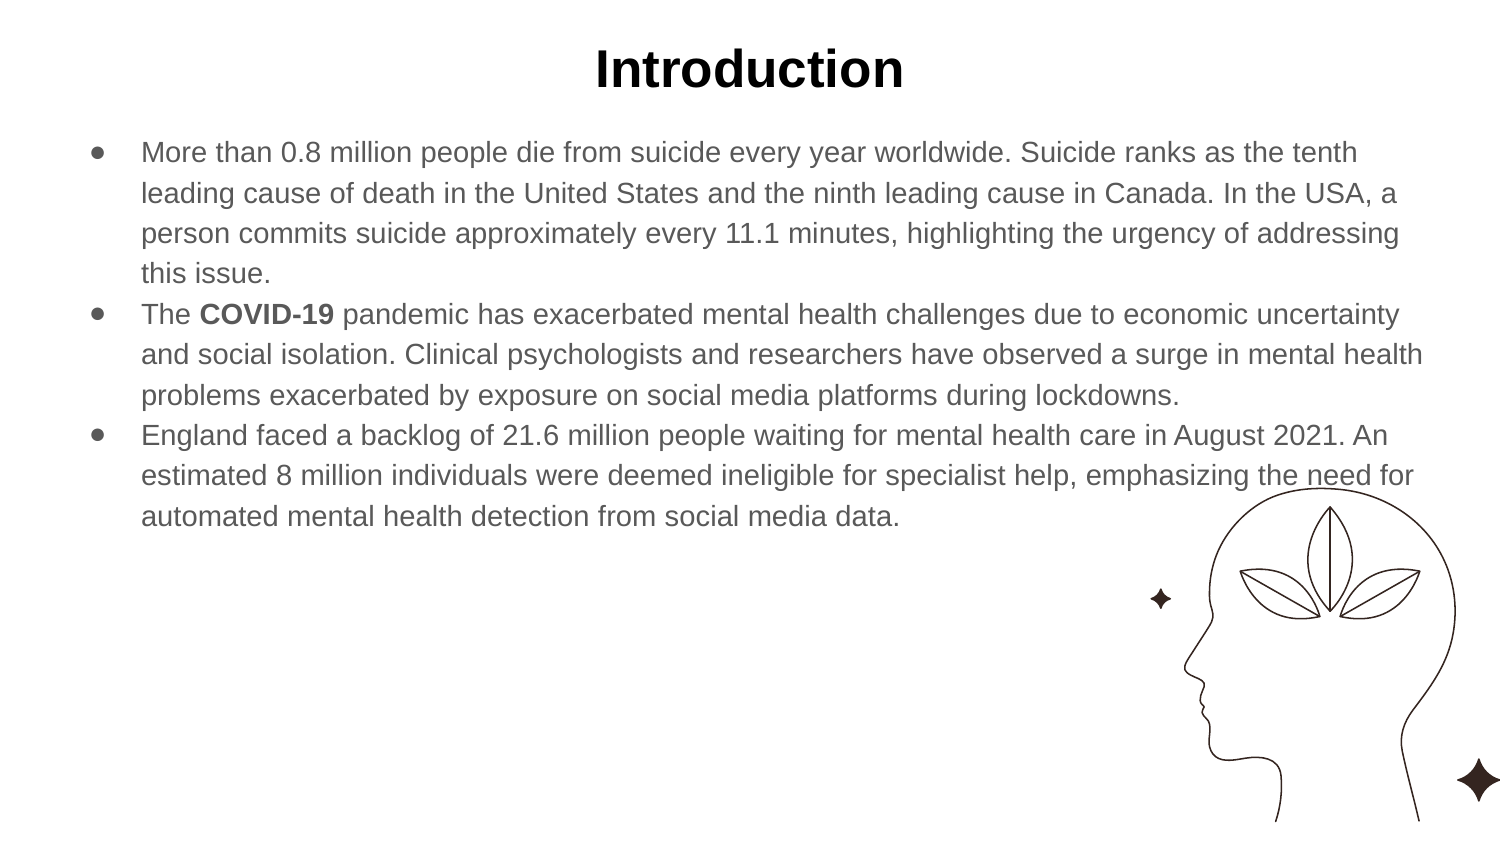

# Introduction
More than 0.8 million people die from suicide every year worldwide. Suicide ranks as the tenth leading cause of death in the United States and the ninth leading cause in Canada. In the USA, a person commits suicide approximately every 11.1 minutes, highlighting the urgency of addressing this issue.
The COVID-19 pandemic has exacerbated mental health challenges due to economic uncertainty and social isolation. Clinical psychologists and researchers have observed a surge in mental health problems exacerbated by exposure on social media platforms during lockdowns.
England faced a backlog of 21.6 million people waiting for mental health care in August 2021. An estimated 8 million individuals were deemed ineligible for specialist help, emphasizing the need for automated mental health detection from social media data.